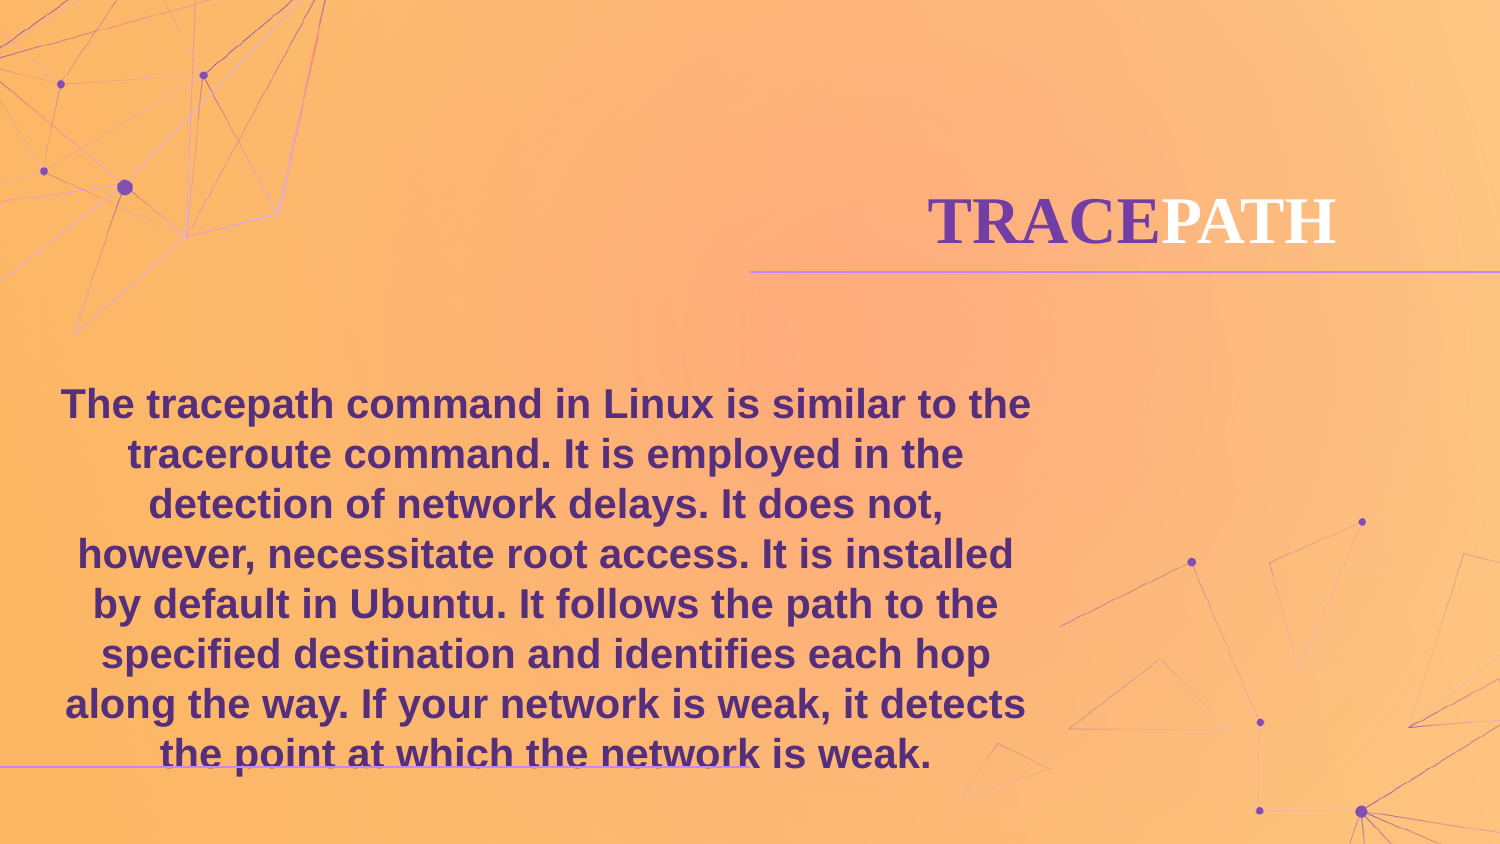

# TRACEPATH
The tracepath command in Linux is similar to the traceroute command. It is employed in the detection of network delays. It does not, however, necessitate root access. It is installed by default in Ubuntu. It follows the path to the specified destination and identifies each hop along the way. If your network is weak, it detects the point at which the network is weak.